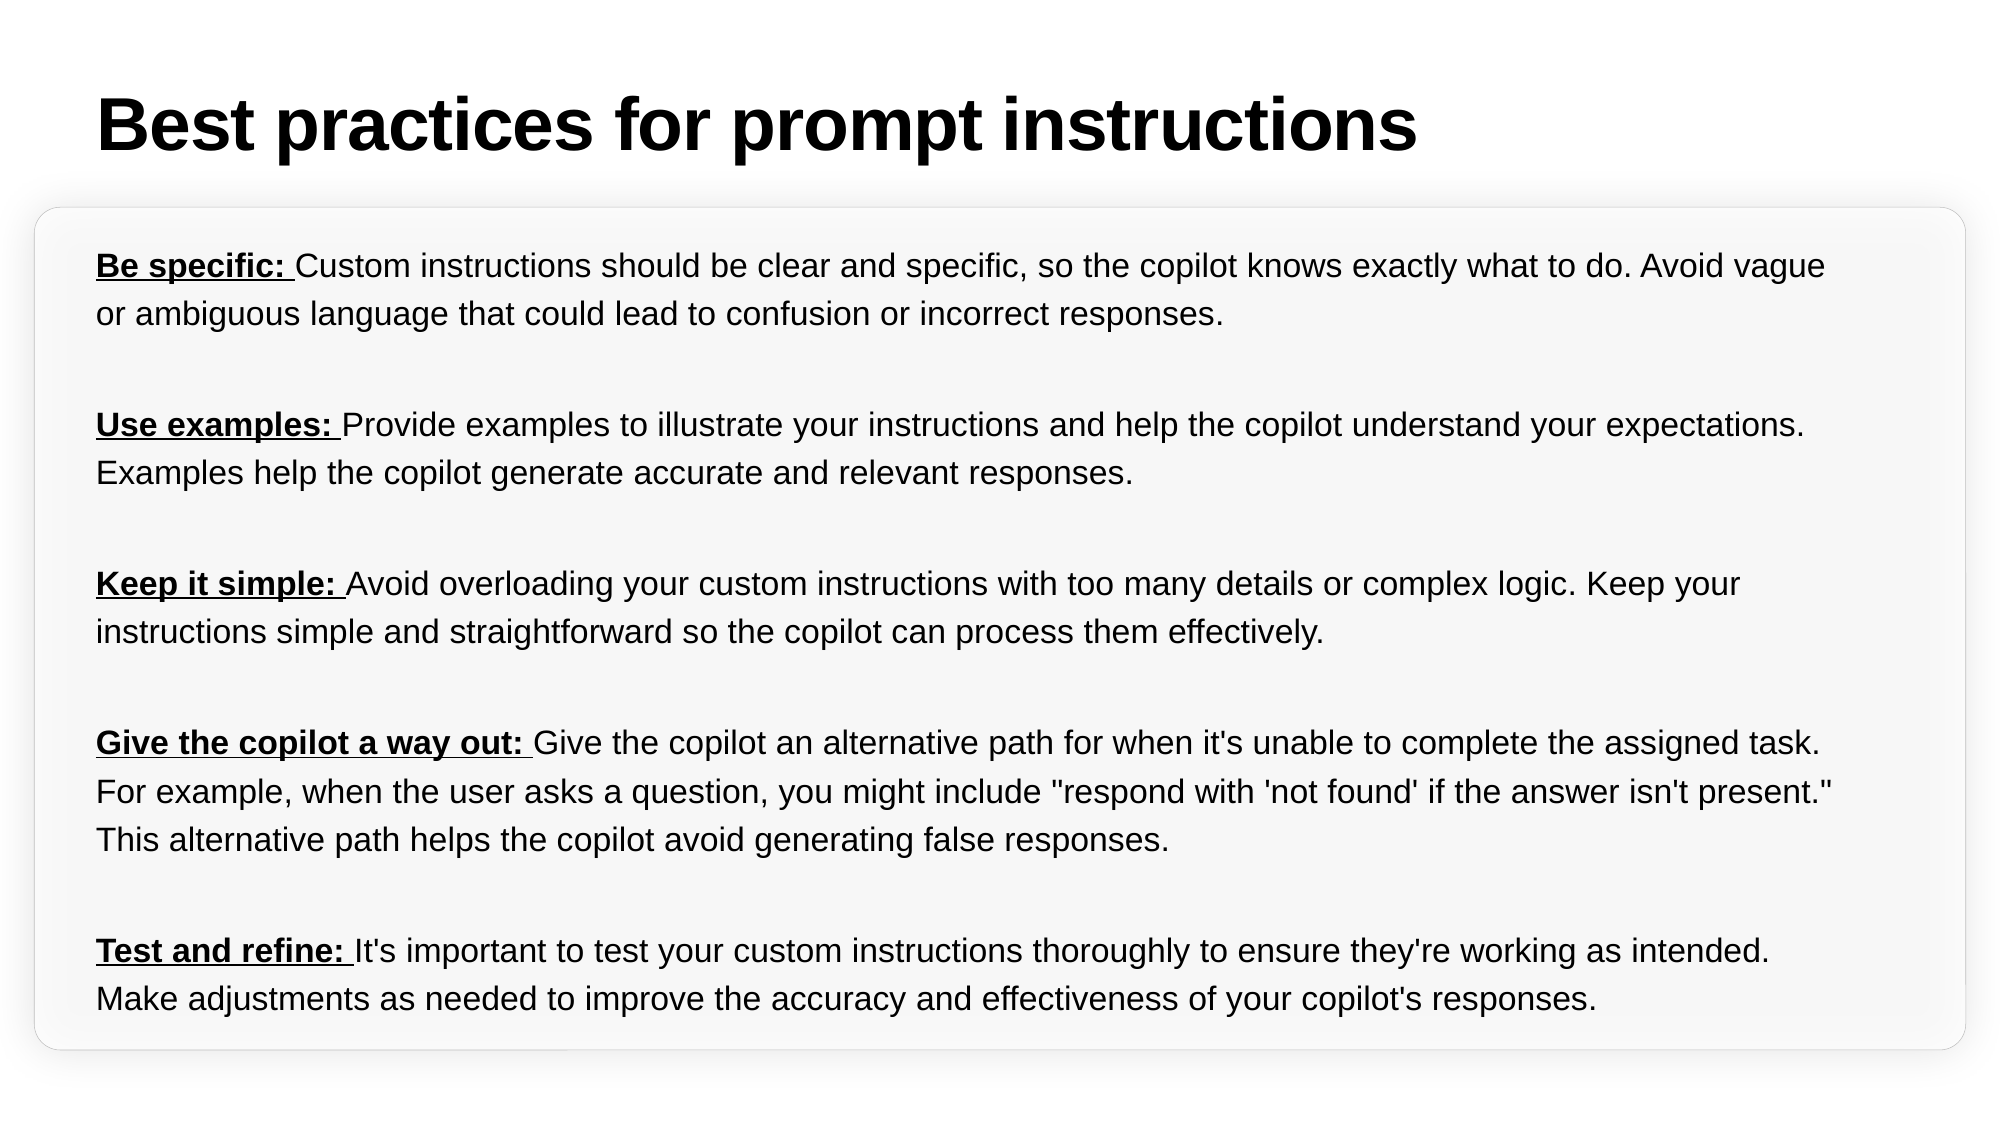

# Best practices for prompt instructions

Be specific: Custom instructions should be clear and specific, so the copilot knows exactly what to do. Avoid vague or ambiguous language that could lead to confusion or incorrect responses.

Use examples: Provide examples to illustrate your instructions and help the copilot understand your expectations. Examples help the copilot generate accurate and relevant responses.

Keep it simple: Avoid overloading your custom instructions with too many details or complex logic. Keep your instructions simple and straightforward so the copilot can process them effectively.

Give the copilot a way out: Give the copilot an alternative path for when it's unable to complete the assigned task. For example, when the user asks a question, you might include "respond with 'not found' if the answer isn't present." This alternative path helps the copilot avoid generating false responses.

Test and refine: It's important to test your custom instructions thoroughly to ensure they're working as intended. Make adjustments as needed to improve the accuracy and effectiveness of your copilot's responses.